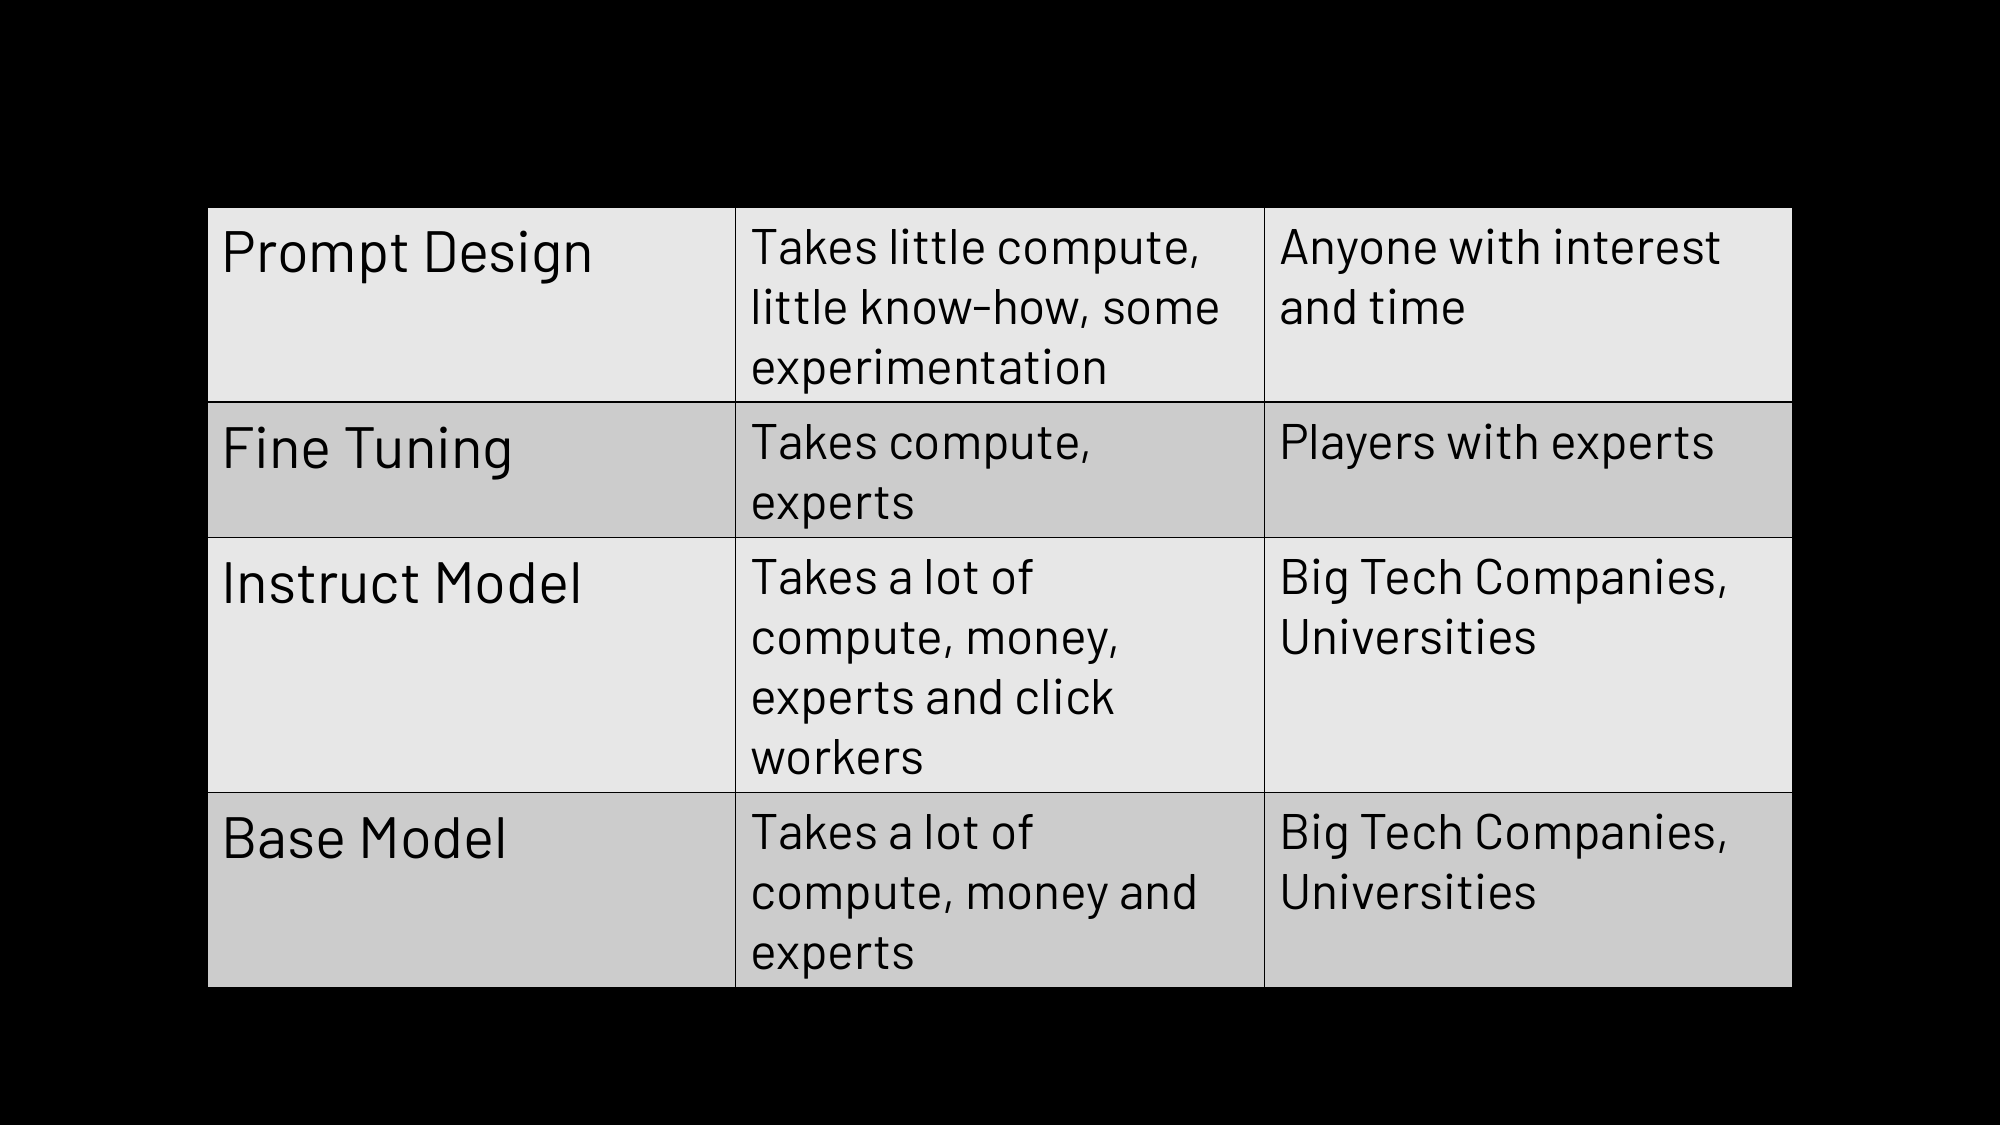

| Prompt Design | Takes little compute, little know-how, some experimentation | Anyone with interest and time |
| --- | --- | --- |
| Fine Tuning | Takes compute, experts | Players with experts |
| Instruct Model | Takes a lot of compute, money, experts and click workers | Big Tech Companies, Universities |
| Base Model | Takes a lot of compute, money and experts | Big Tech Companies, Universities |